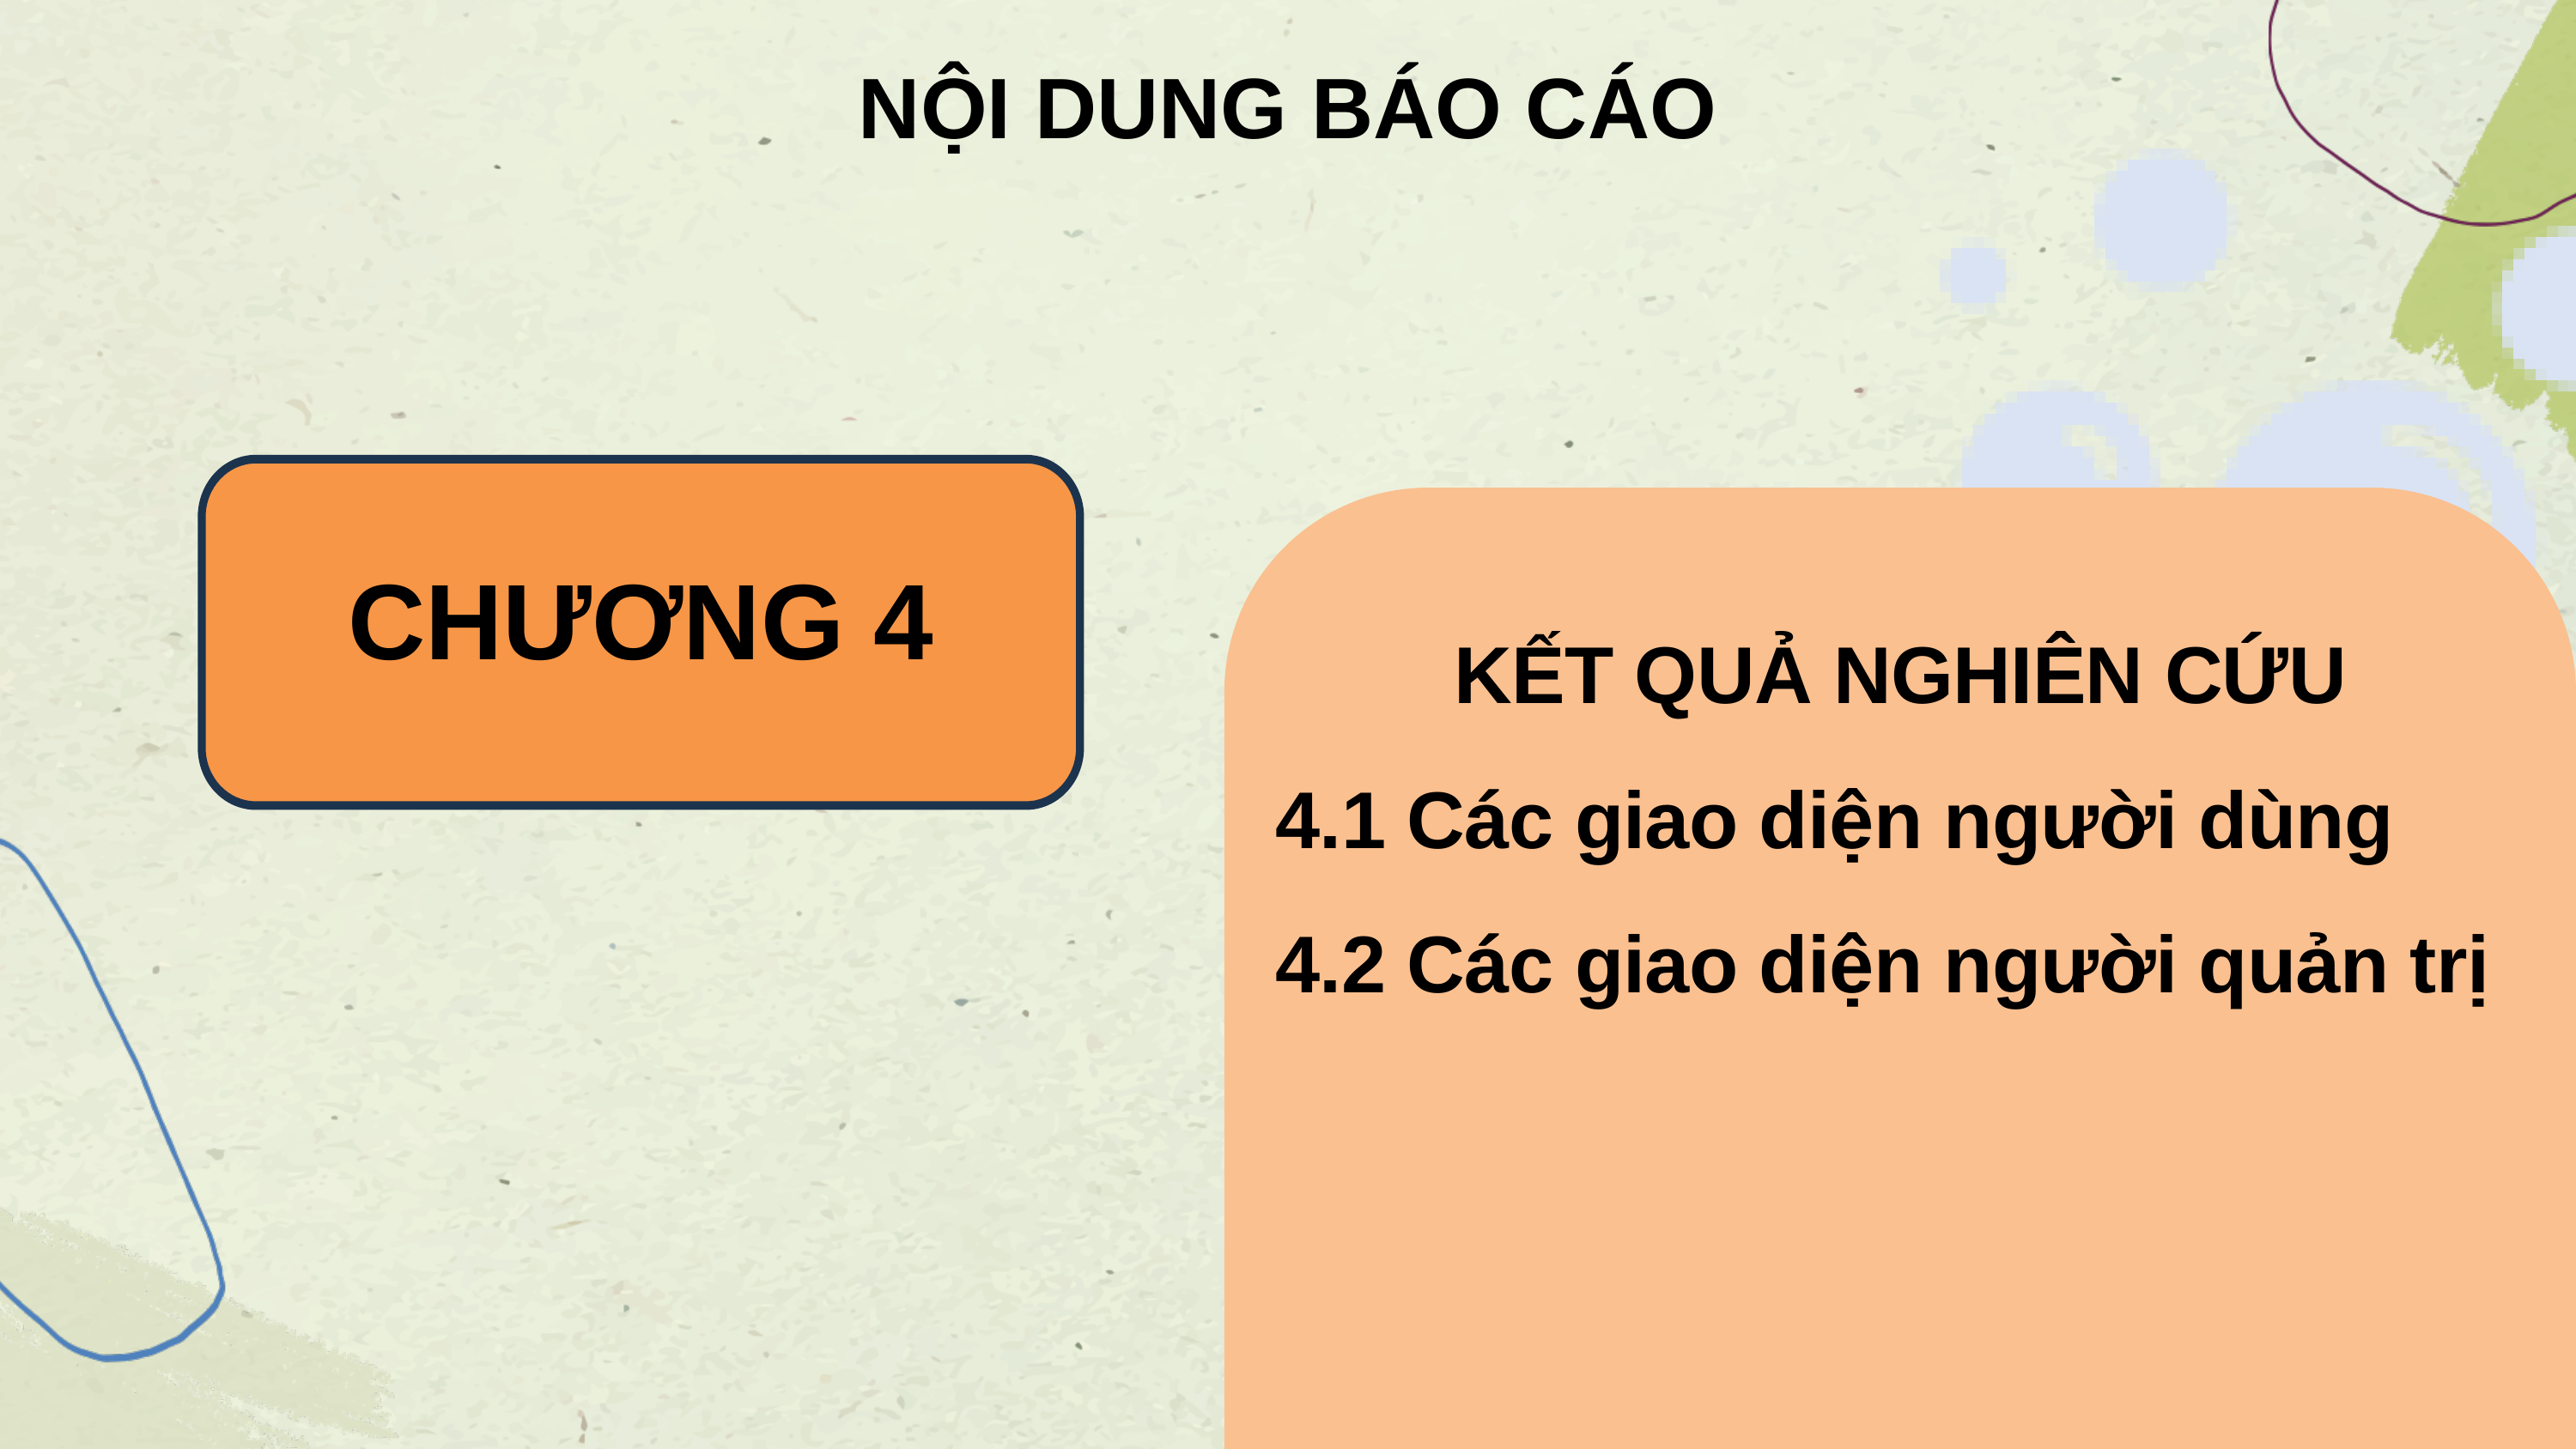

NỘI DUNG BÁO CÁO

CHƯƠNG 4

KẾT QUẢ NGHIÊN CỨU
  4.1 Các giao diện người dùng
  4.2 Các giao diện người quản trị